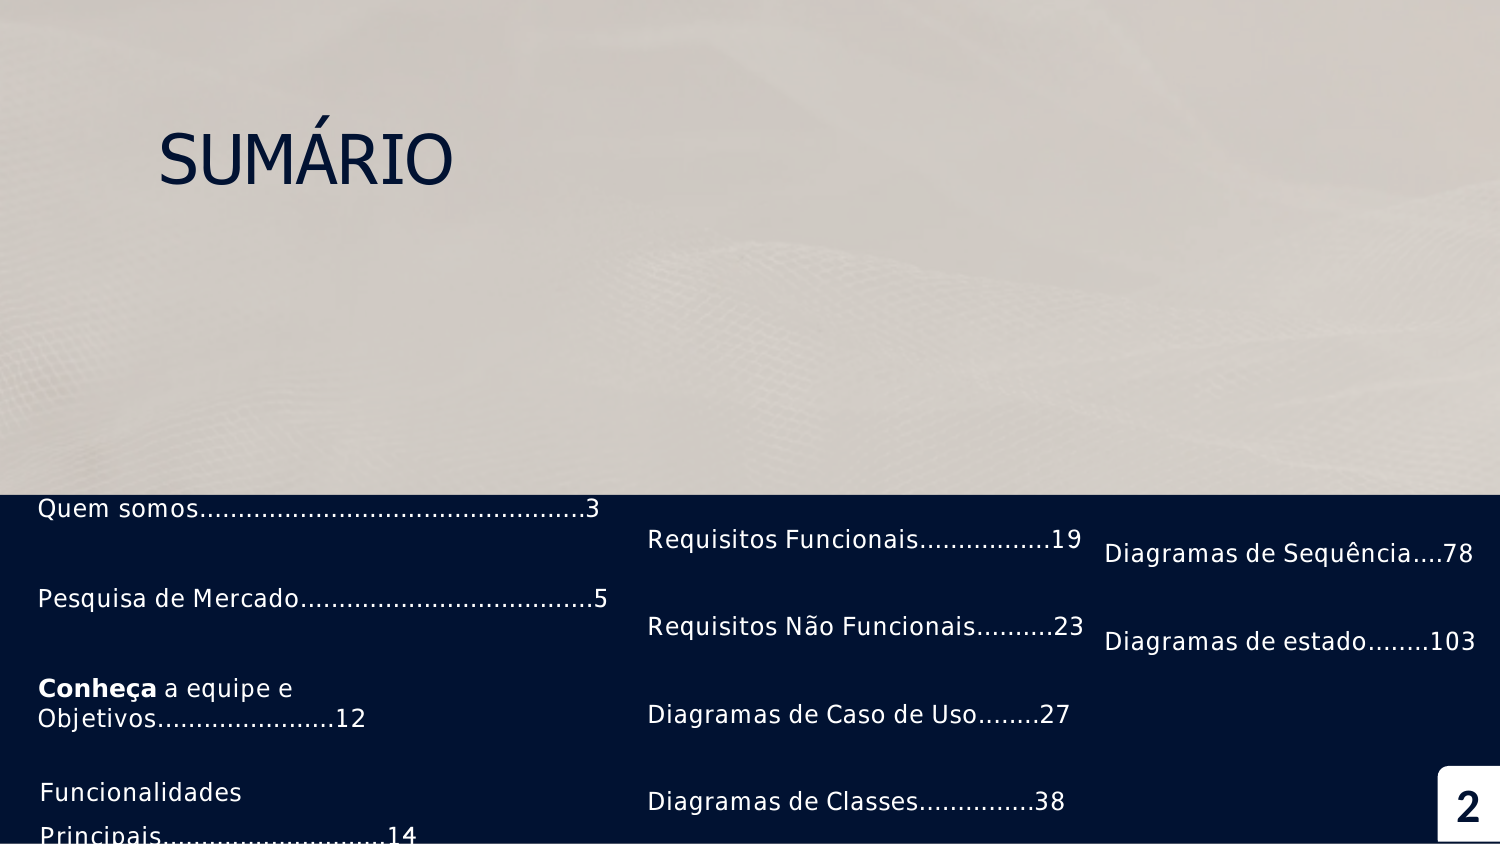

SUMÁRIO
Quem somos..................................................3

Pesquisa de Mercado......................................5

Conheça a equipe e Objetivos.......................12

Funcionalidades Principais.............................14

Requisitos Funcionais.................19

Requisitos Não Funcionais..........23

Diagramas de Caso de Uso........27

Diagramas de Classes...............38

Diagramas de Sequência....78

Diagramas de estado........103

2
2